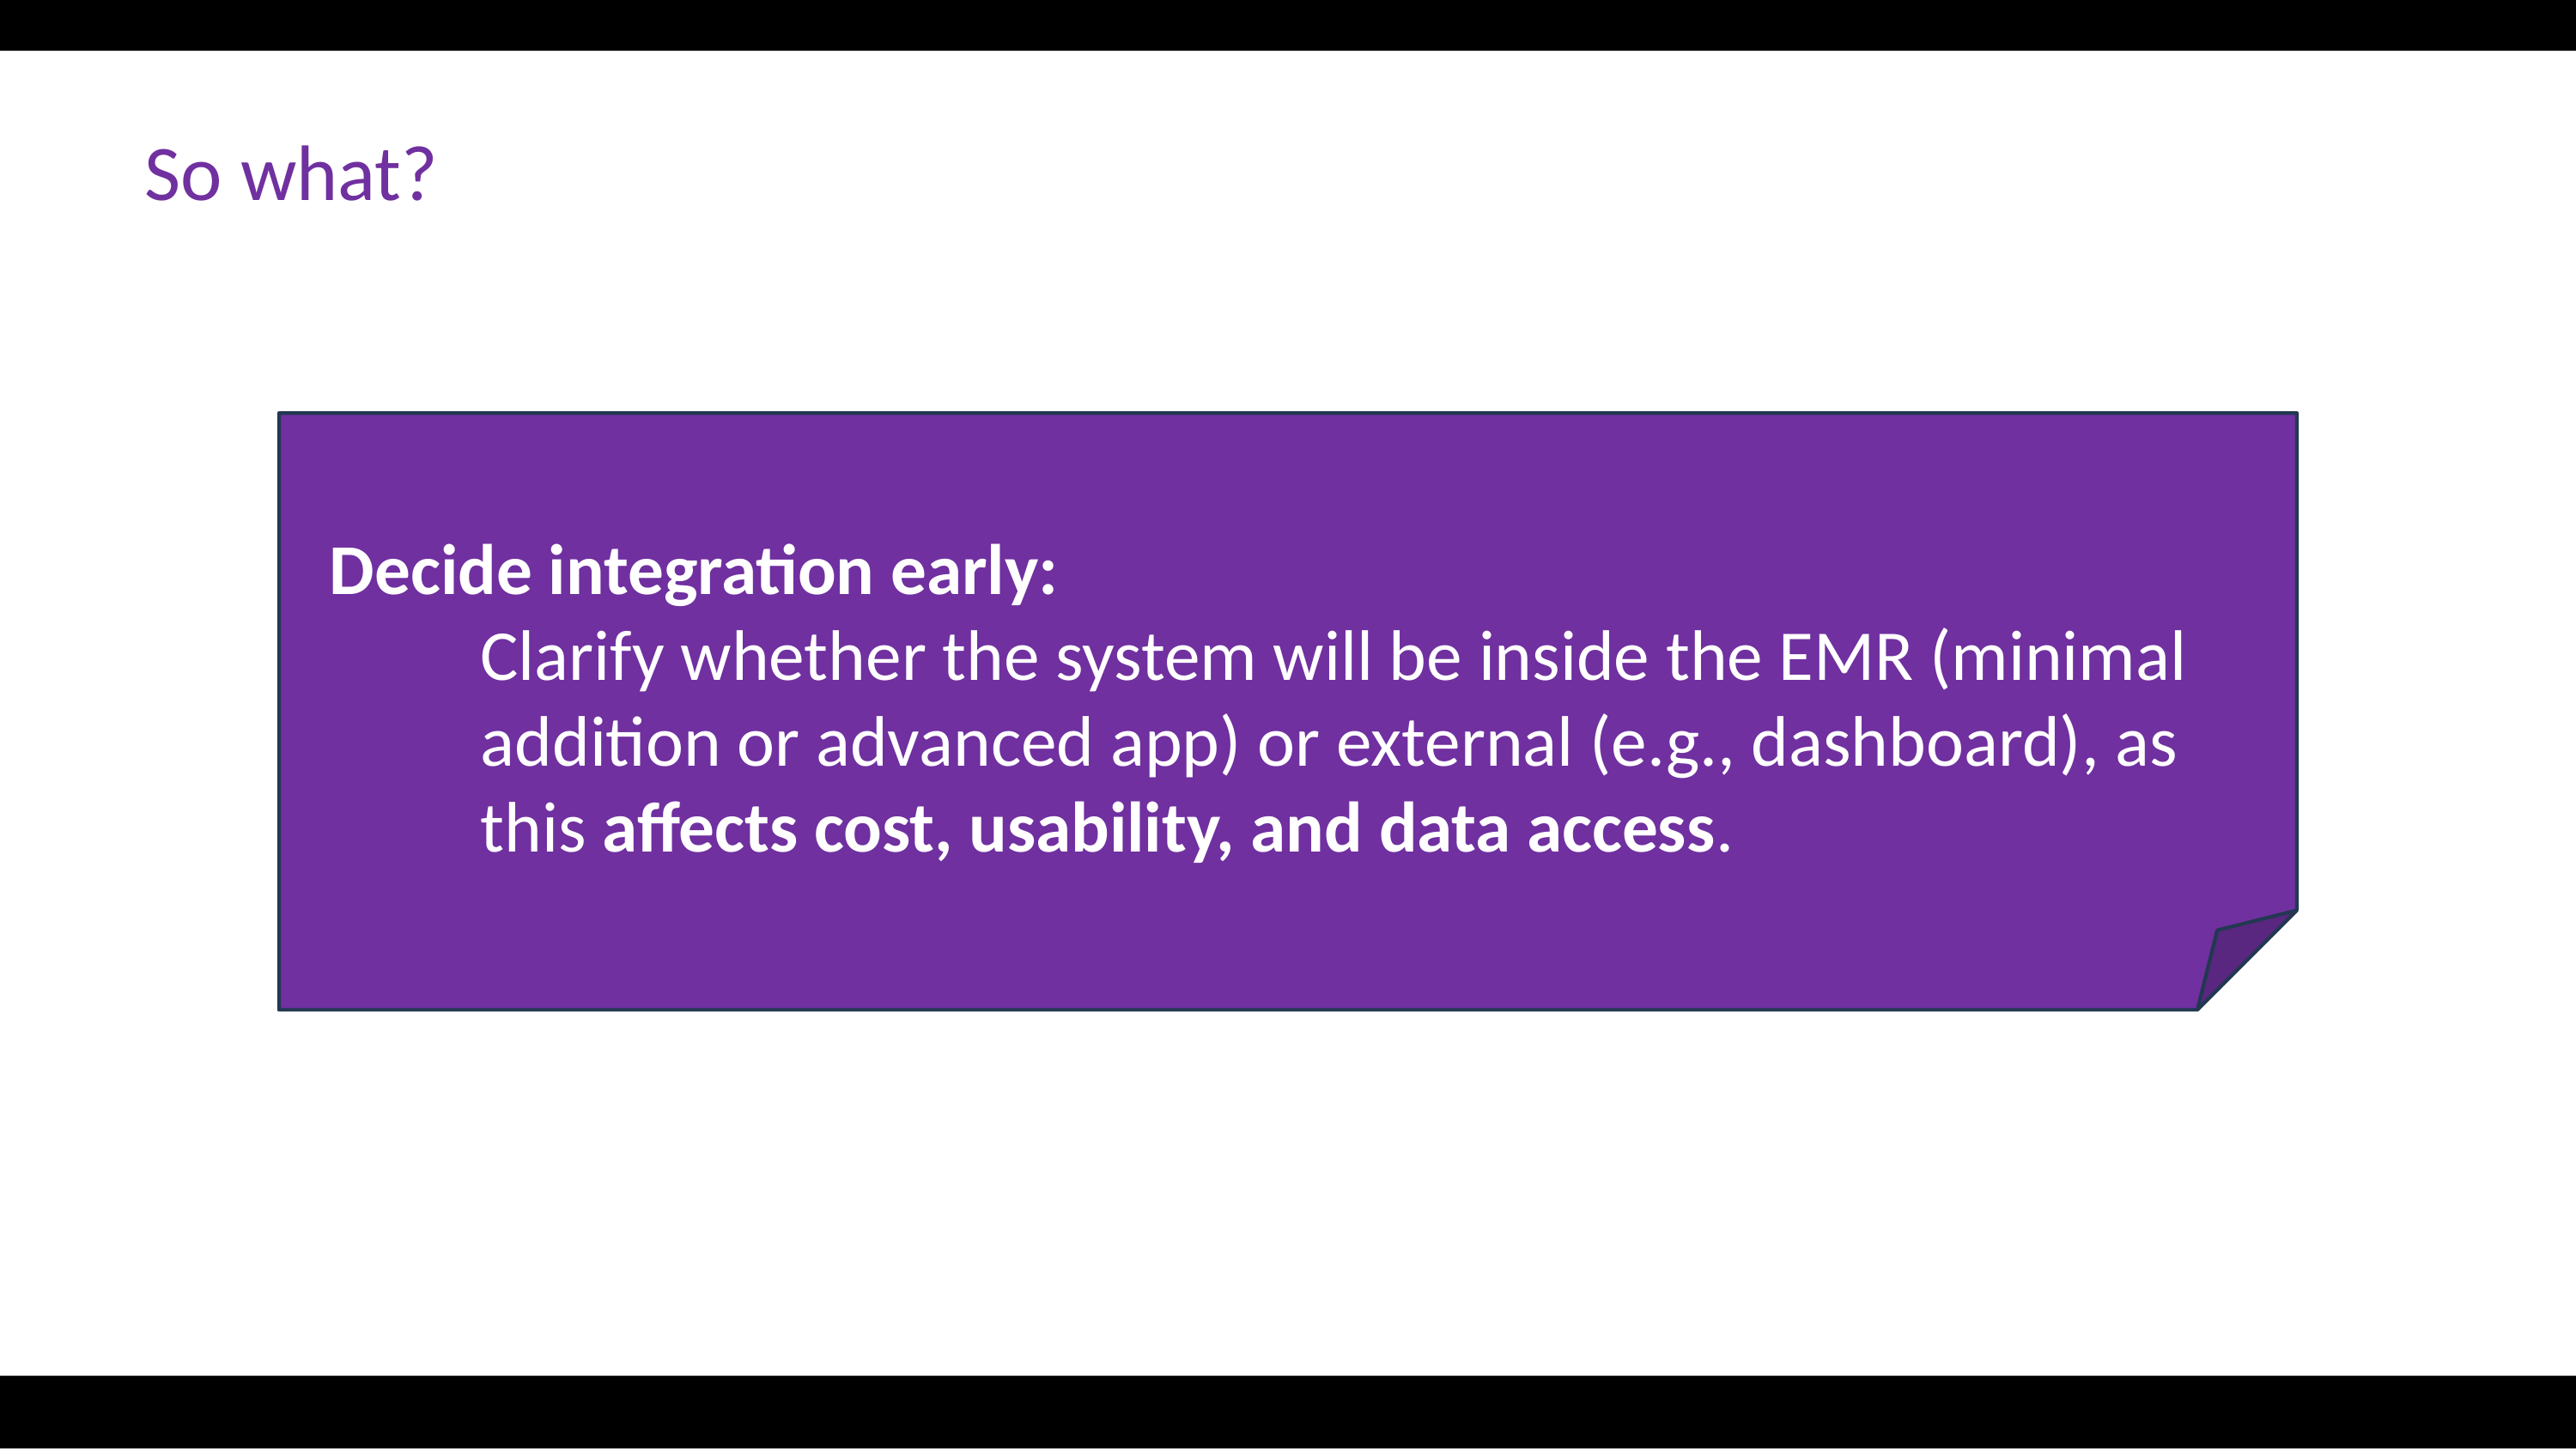

So what?
Decide integration early:
Clarify whether the system will be inside the EMR (minimal addition or advanced app) or external (e.g., dashboard), as this affects cost, usability, and data access.

ENGAGE. DISRUPT. TRANSFORM.